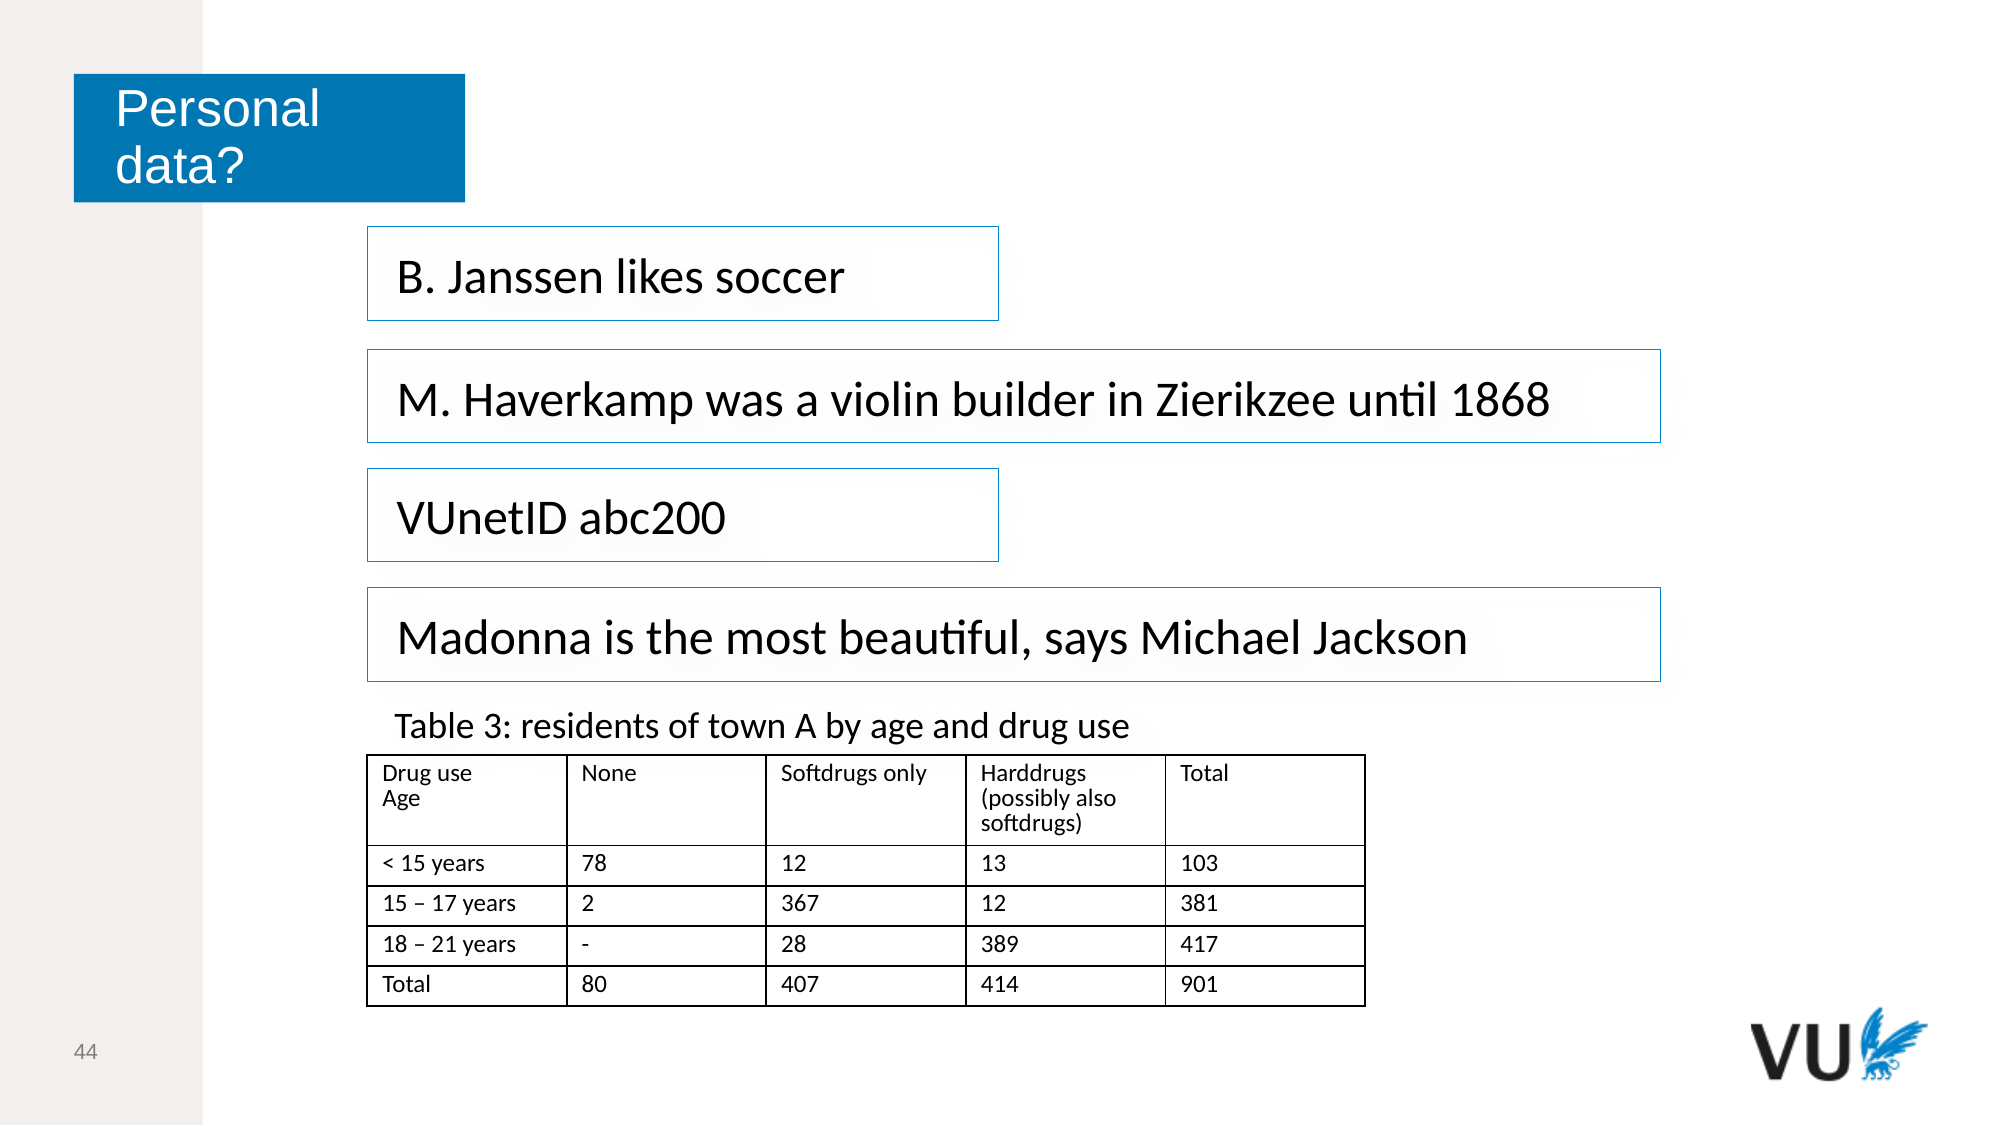

# Personal data?
B. Janssen likes soccer
M. Haverkamp was a violin builder in Zierikzee until 1868
VUnetID abc200
Madonna is the most beautiful, says Michael Jackson
Table 3: residents of town A by age and drug use
| Drug use Age | None | Softdrugs only | Harddrugs (possibly also softdrugs) | Total |
| --- | --- | --- | --- | --- |
| < 15 years | 78 | 12 | 13 | 103 |
| 15 – 17 years | 2 | 367 | 12 | 381 |
| 18 – 21 years | - | 28 | 389 | 417 |
| Total | 80 | 407 | 414 | 901 |
44